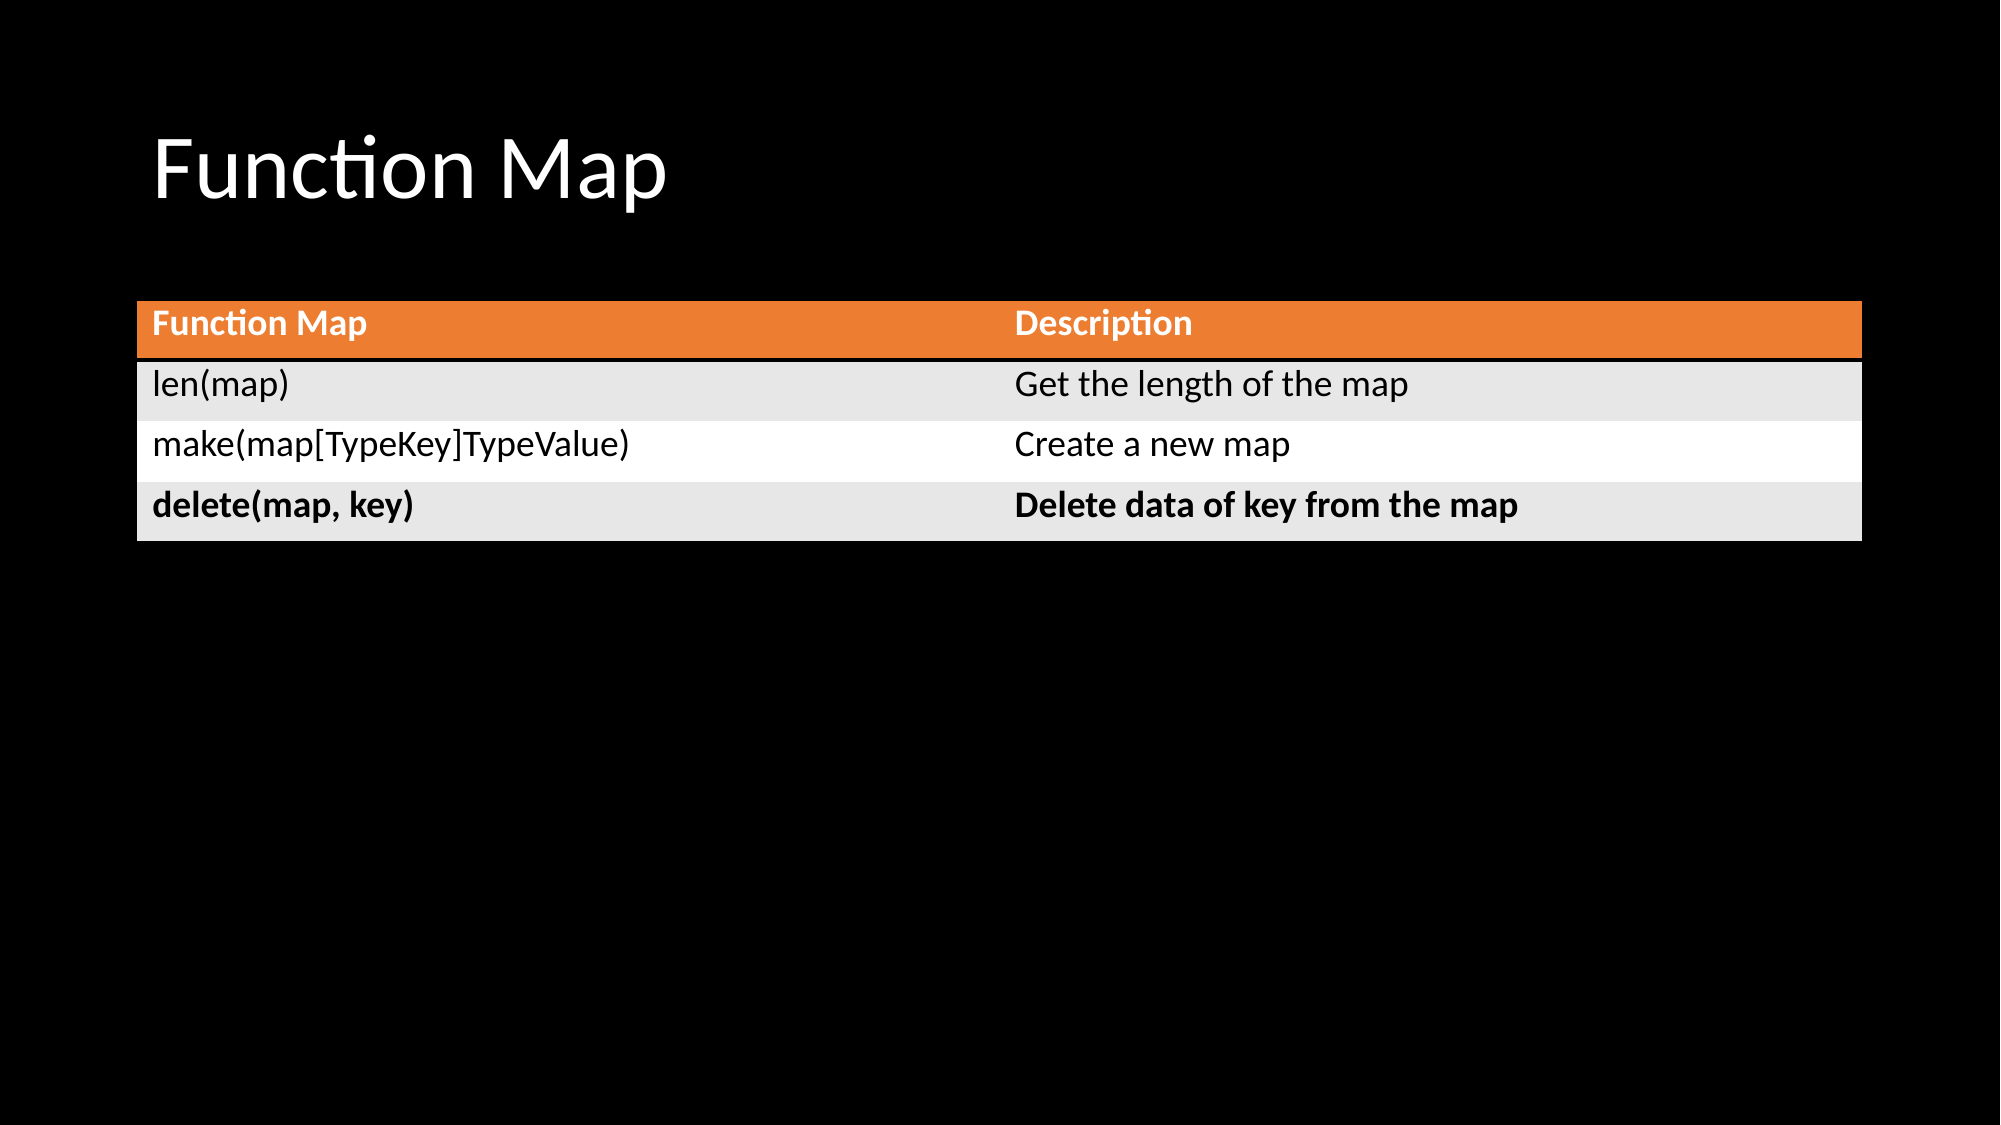

# Function Map
| Function Map | Description |
| --- | --- |
| len(map) | Get the length of the map |
| make(map[TypeKey]TypeValue) | Create a new map |
| delete(map, key) | Delete data of key from the map |